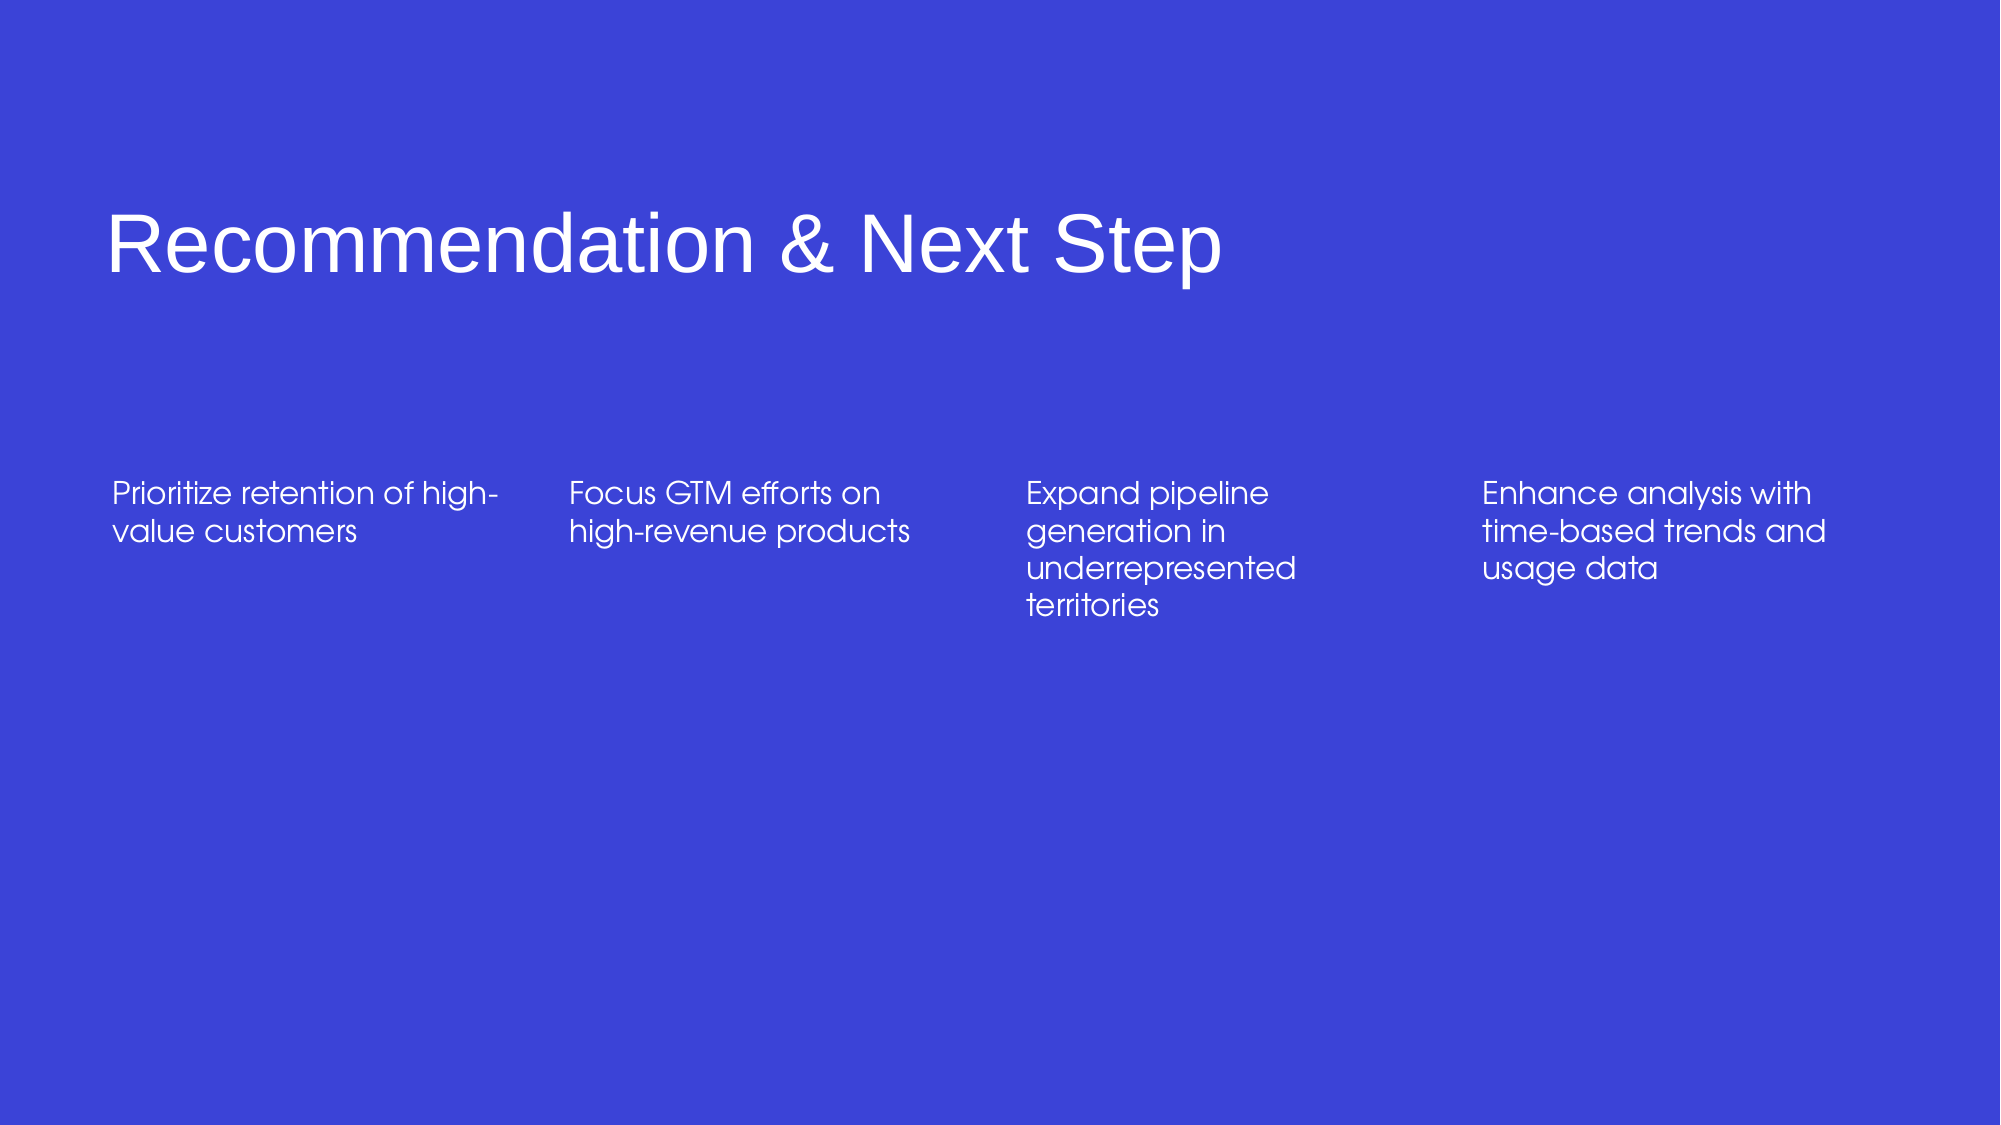

# Recommendation & Next Step
Prioritize retention of high-value customers
Focus GTM efforts on high-revenue products
Expand pipeline generation in underrepresented territories
Enhance analysis with time-based trends and usage data